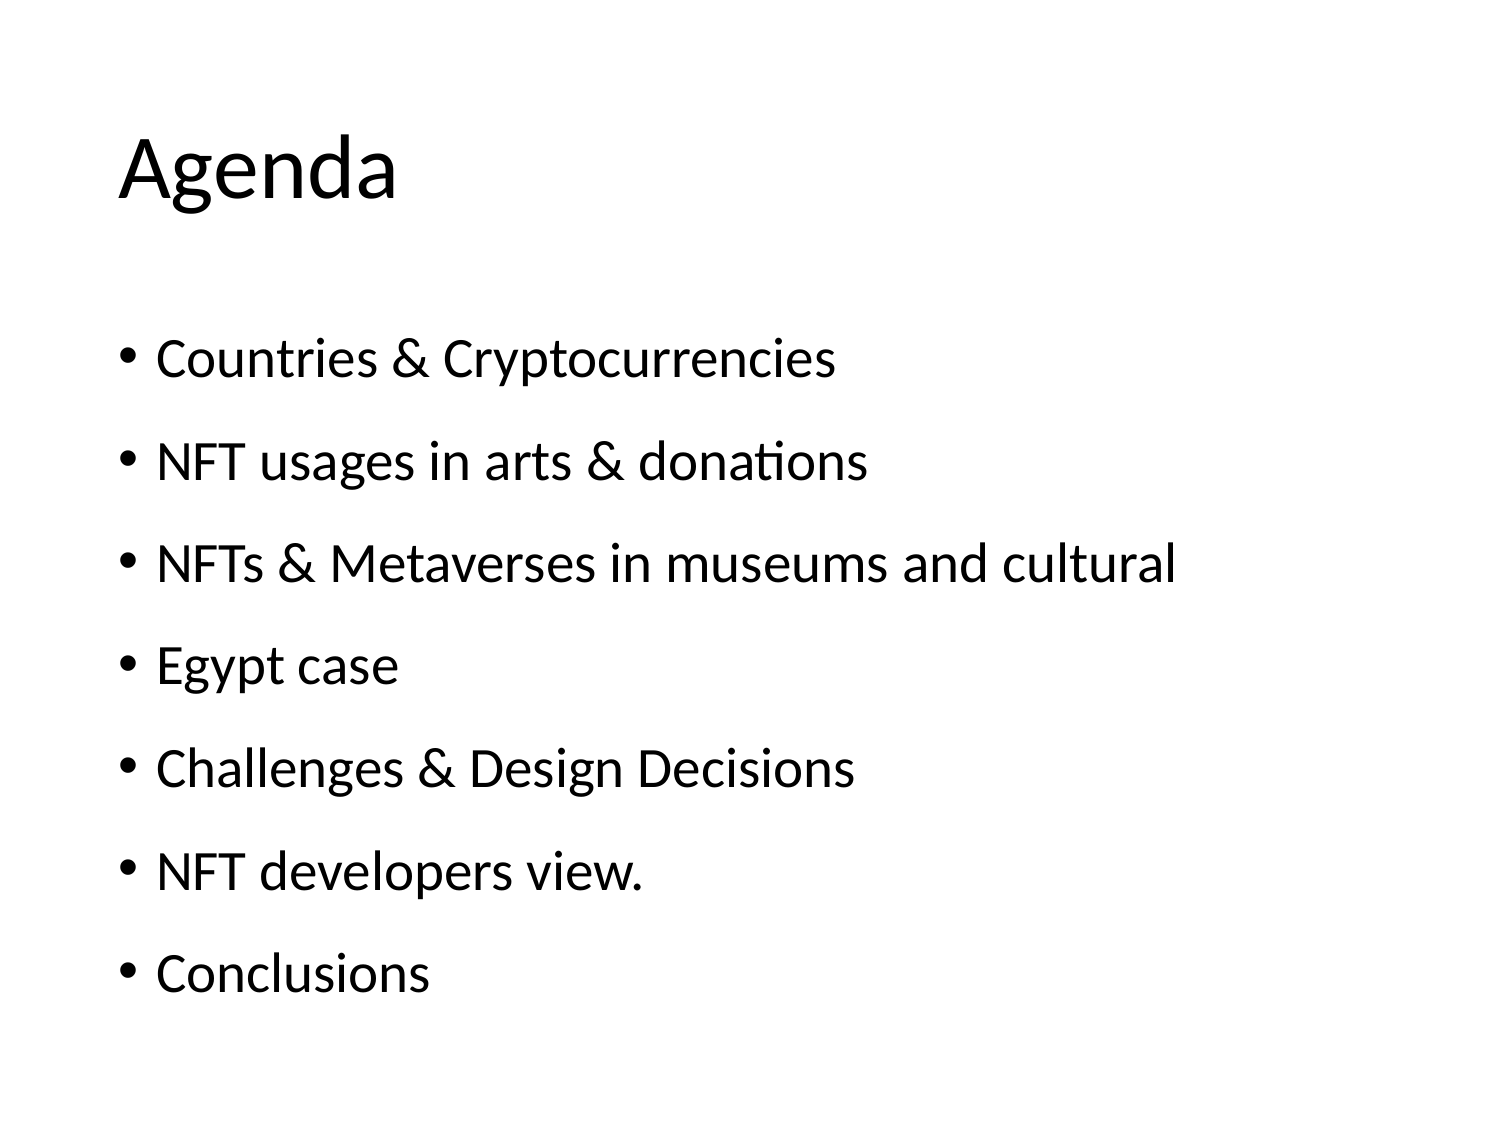

# Agenda
Countries & Cryptocurrencies
NFT usages in arts & donations
NFTs & Metaverses in museums and cultural
Egypt case
Challenges & Design Decisions
NFT developers view.
Conclusions